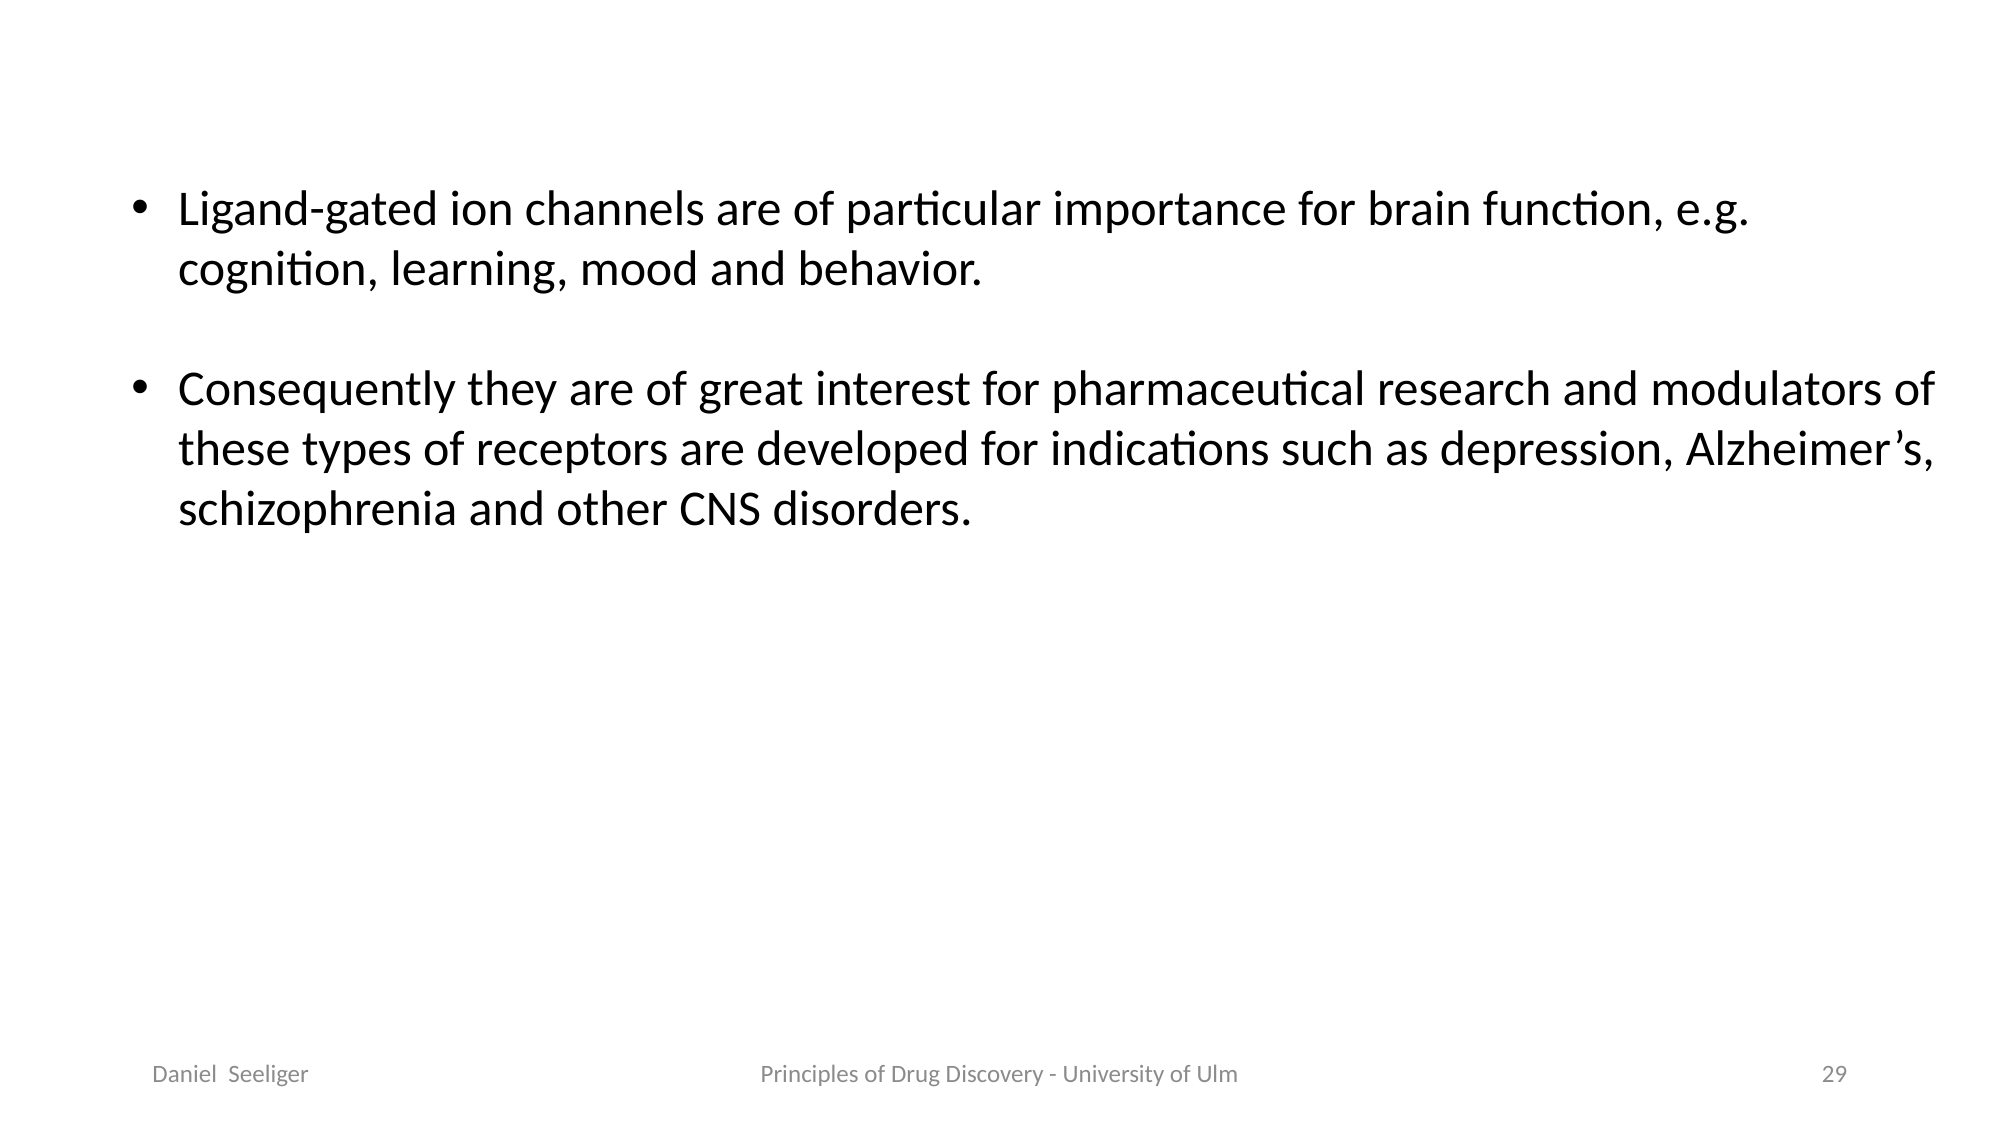

Ligand-gated ion channels are of particular importance for brain function, e.g. cognition, learning, mood and behavior.

Consequently they are of great interest for pharmaceutical research and modulators of these types of receptors are developed for indications such as depression, Alzheimer’s, schizophrenia and other CNS disorders.

Daniel  Seeliger
Principles of Drug Discovery - University of Ulm
29